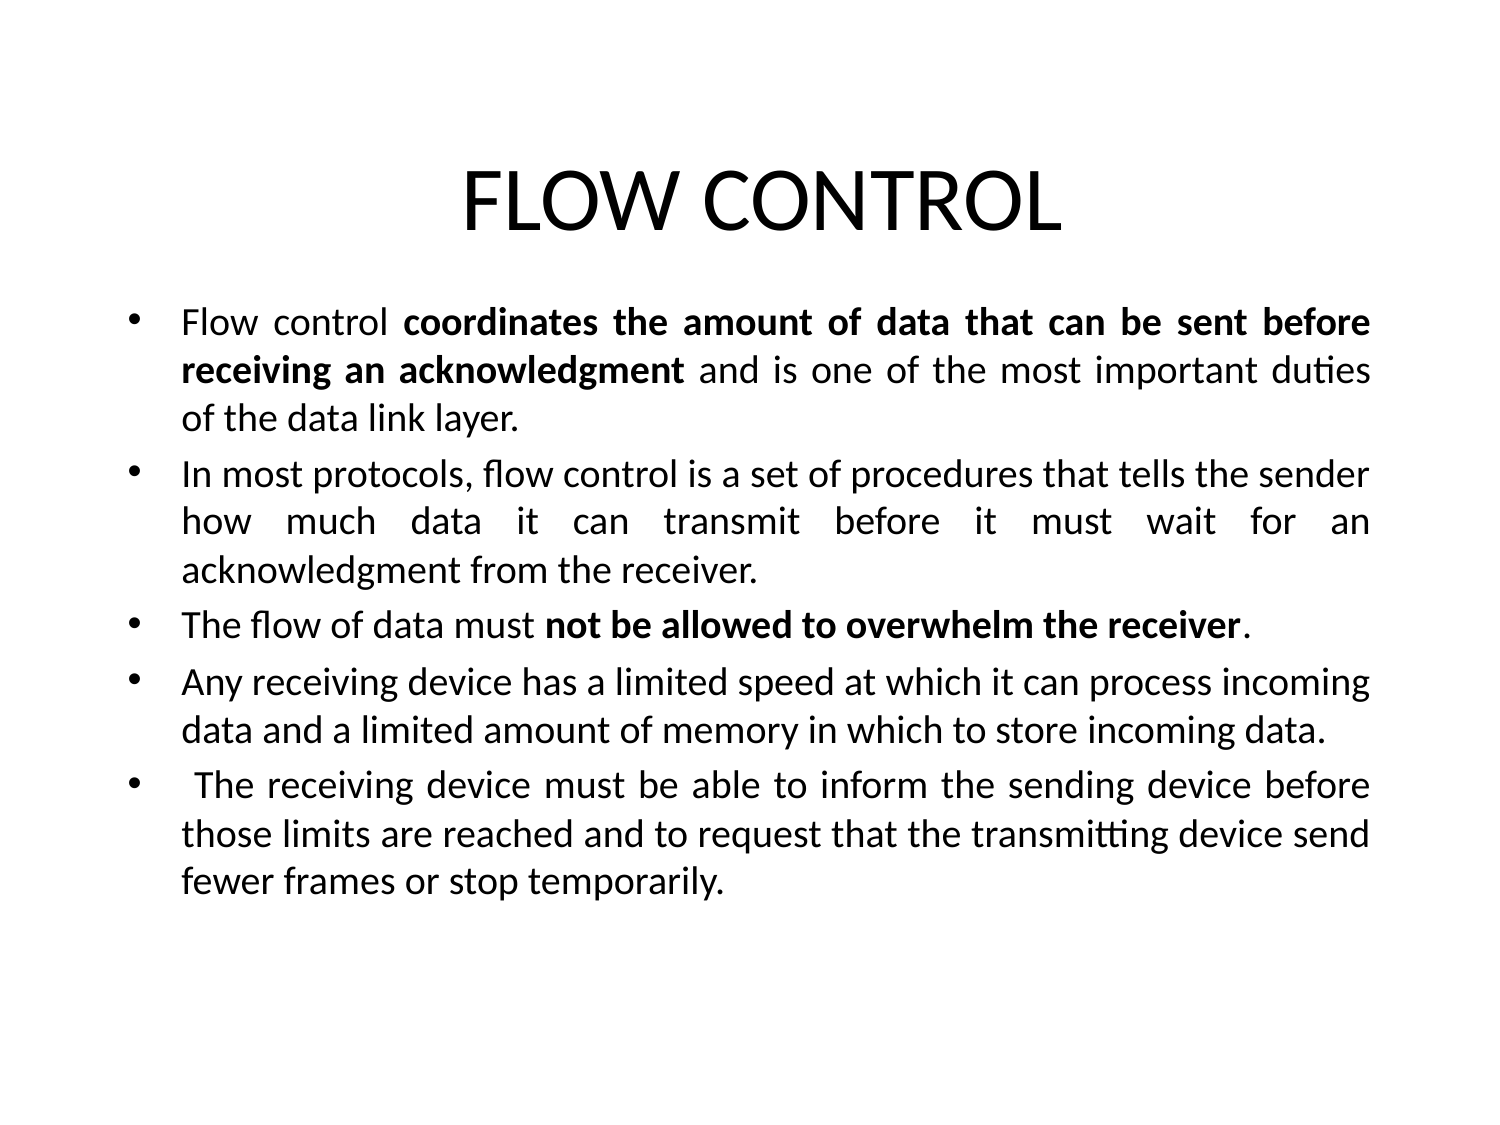

# FLOW CONTROL
Flow control coordinates the amount of data that can be sent before receiving an acknowledgment and is one of the most important duties of the data link layer.
In most protocols, flow control is a set of procedures that tells the sender how much data it can transmit before it must wait for an acknowledgment from the receiver.
The flow of data must not be allowed to overwhelm the receiver.
Any receiving device has a limited speed at which it can process incoming data and a limited amount of memory in which to store incoming data.
 The receiving device must be able to inform the sending device before those limits are reached and to request that the transmitting device send fewer frames or stop temporarily.